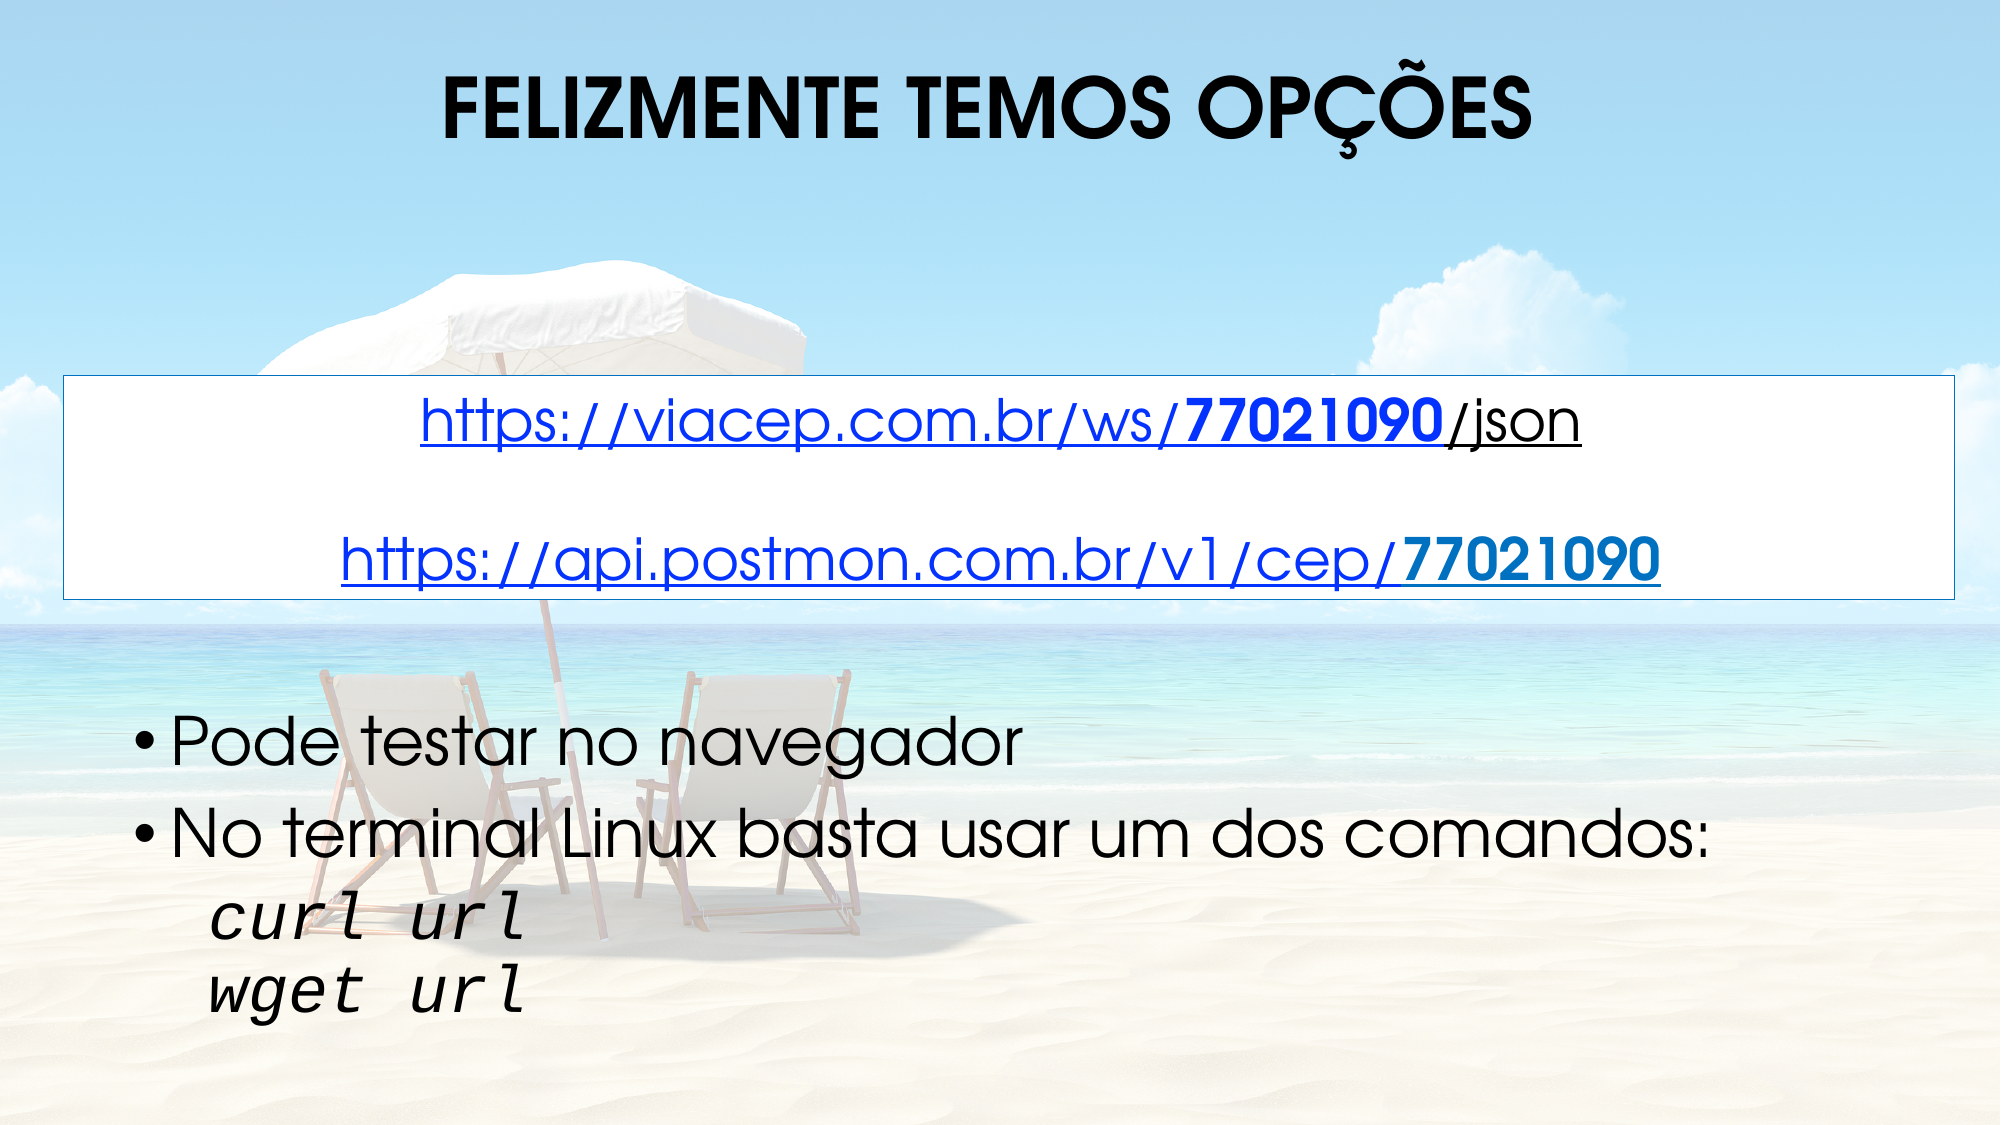

# Felizmente temos opções
27
https://viacep.com.br/ws/77021090/json
https://api.postmon.com.br/v1/cep/77021090
Pode testar no navegador
No terminal Linux basta usar um dos comandos:
curl url
wget url